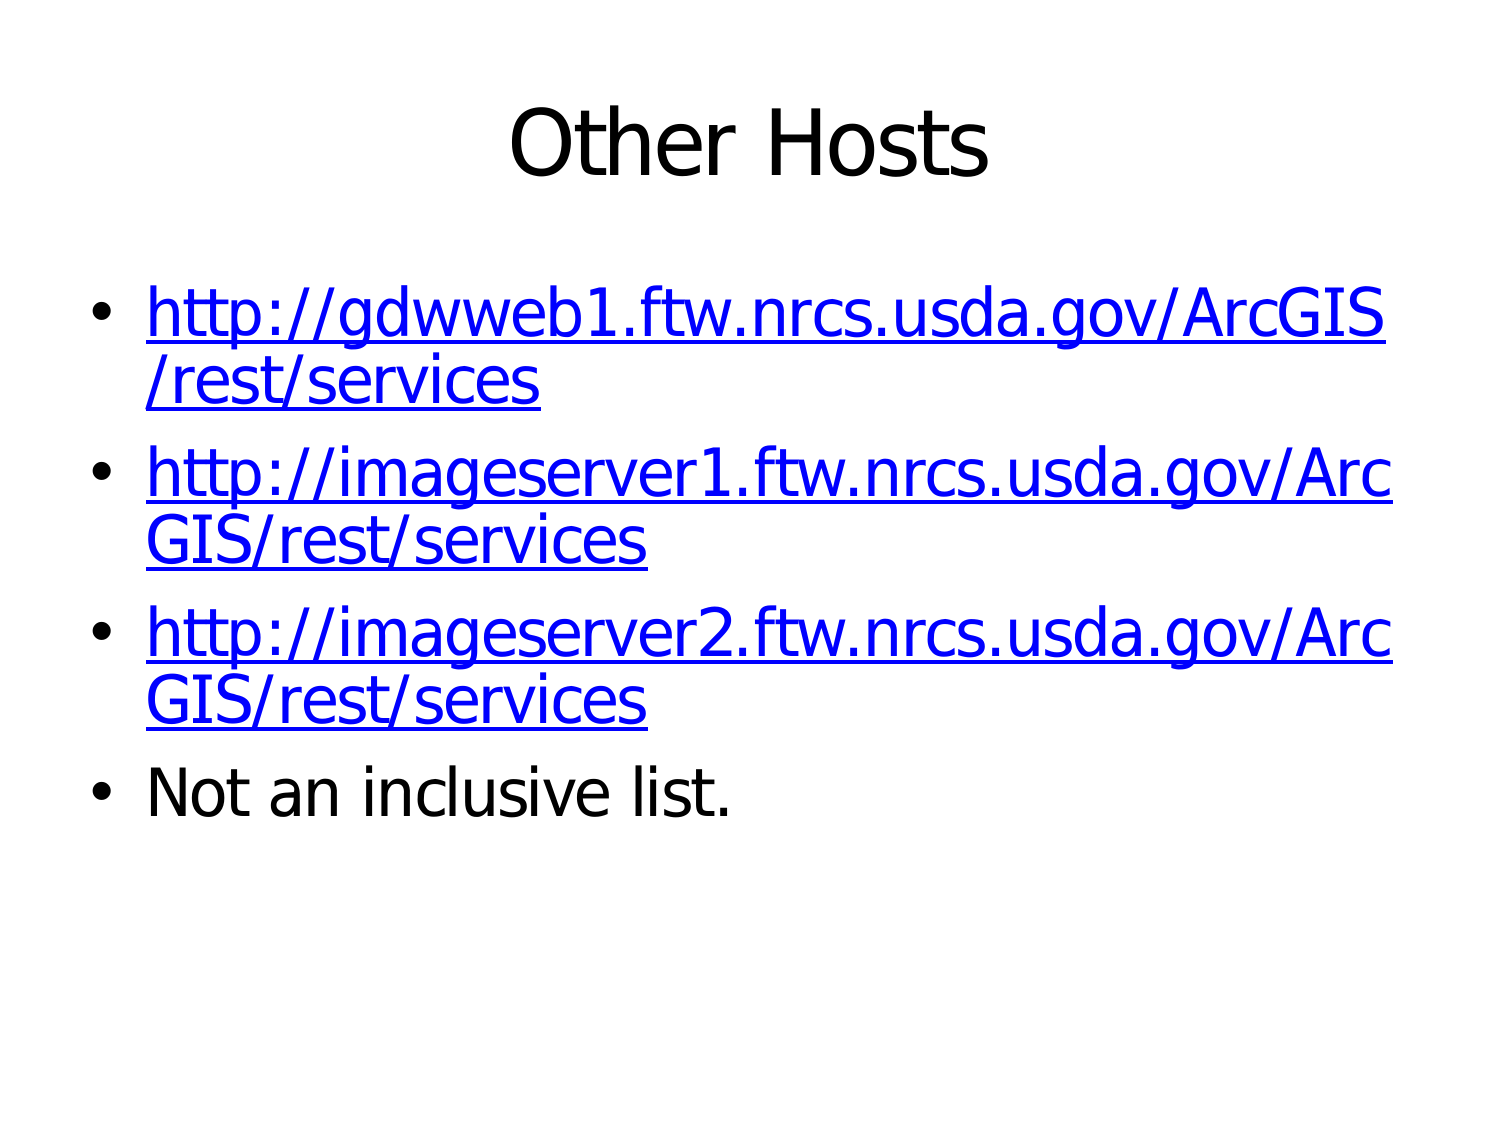

# Other Hosts
http://gdwweb1.ftw.nrcs.usda.gov/ArcGIS/rest/services
http://imageserver1.ftw.nrcs.usda.gov/ArcGIS/rest/services
http://imageserver2.ftw.nrcs.usda.gov/ArcGIS/rest/services
Not an inclusive list.